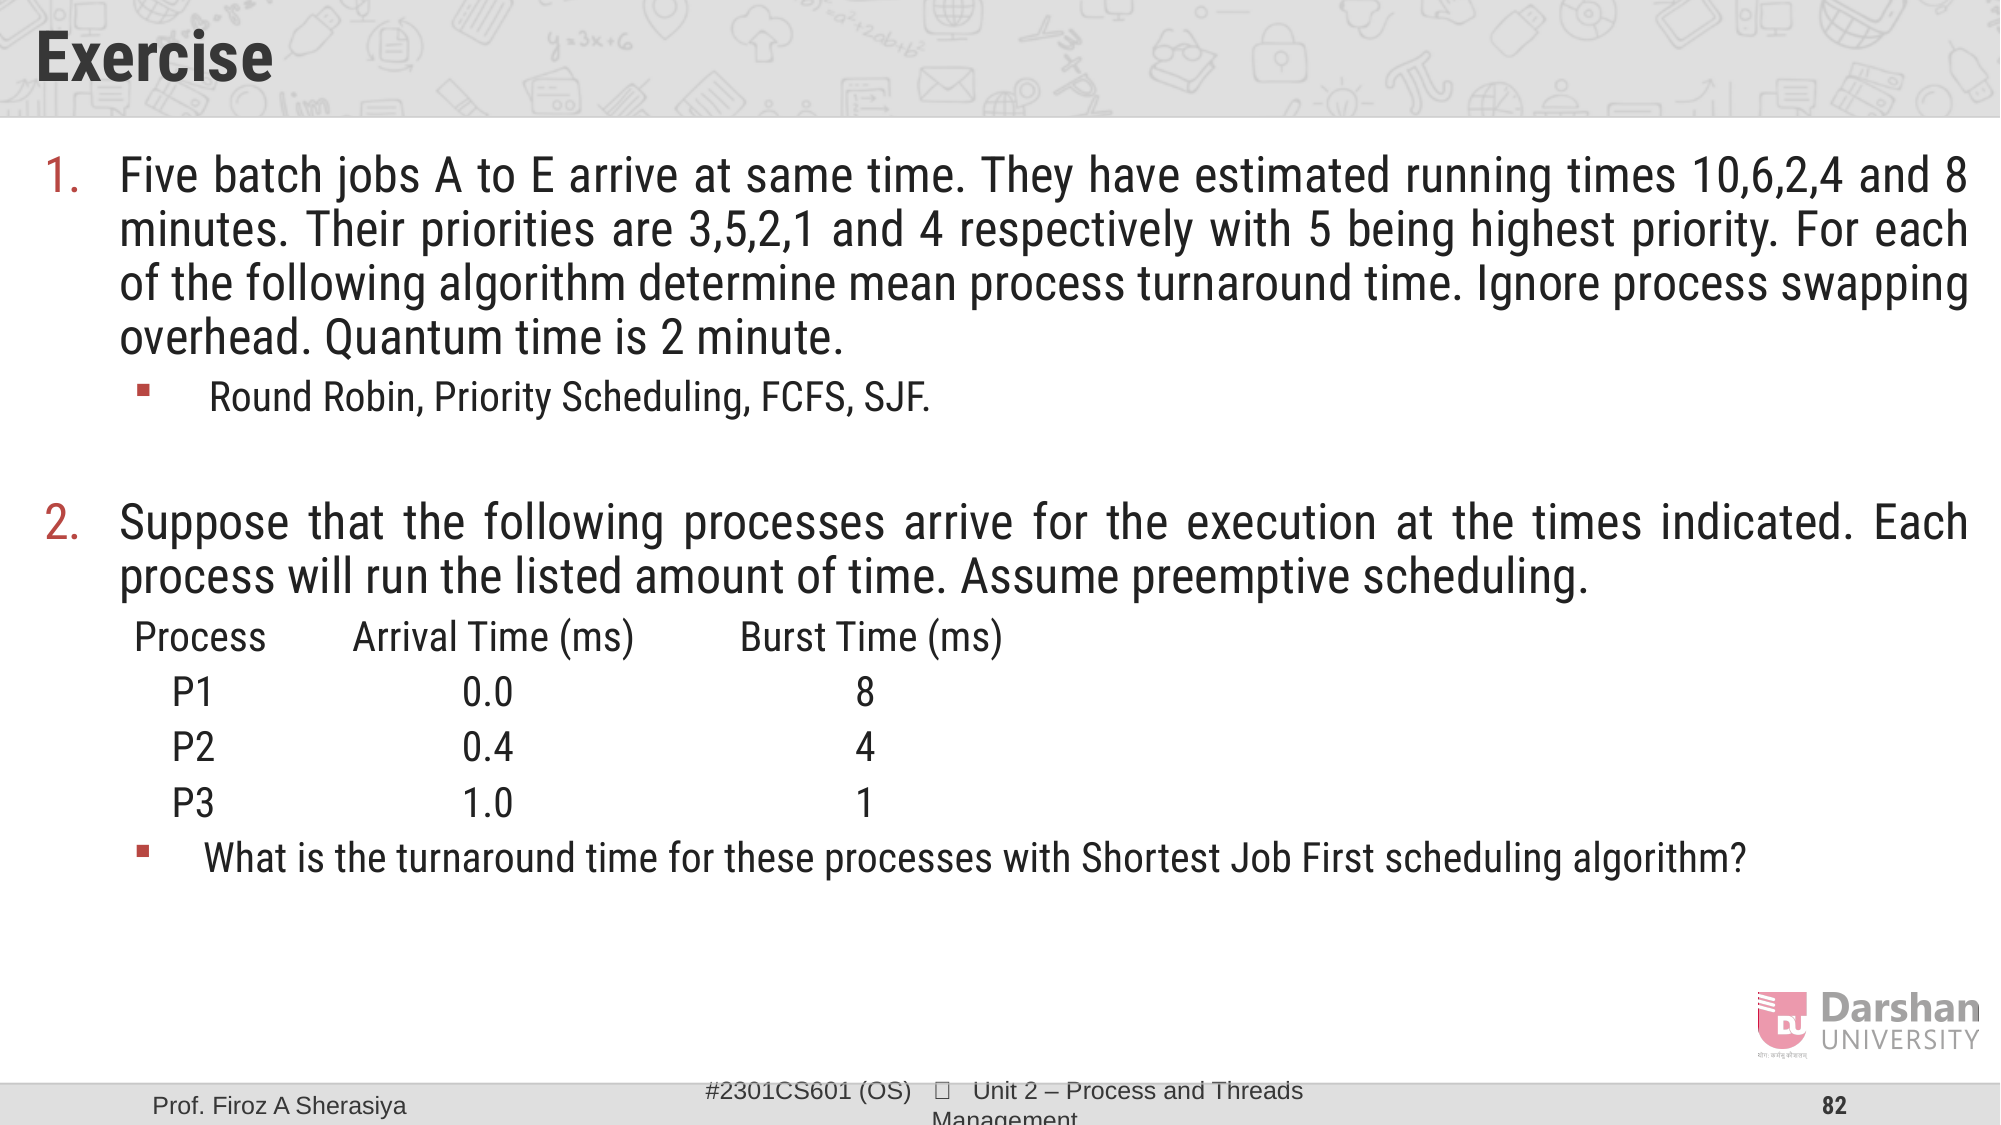

# Exercise
Five batch jobs A to E arrive at same time. They have estimated running times 10,6,2,4 and 8 minutes. Their priorities are 3,5,2,1 and 4 respectively with 5 being highest priority. For each of the following algorithm determine mean process turnaround time. Ignore process swapping overhead. Quantum time is 2 minute.
Round Robin, Priority Scheduling, FCFS, SJF.

Suppose that the following processes arrive for the execution at the times indicated. Each process will run the listed amount of time. Assume preemptive scheduling.
Process         Arrival Time (ms)           Burst Time (ms)
    P1                          0.0                                    8
    P2                          0.4                                    4
    P3                          1.0                                    1
What is the turnaround time for these processes with Shortest Job First scheduling algorithm?